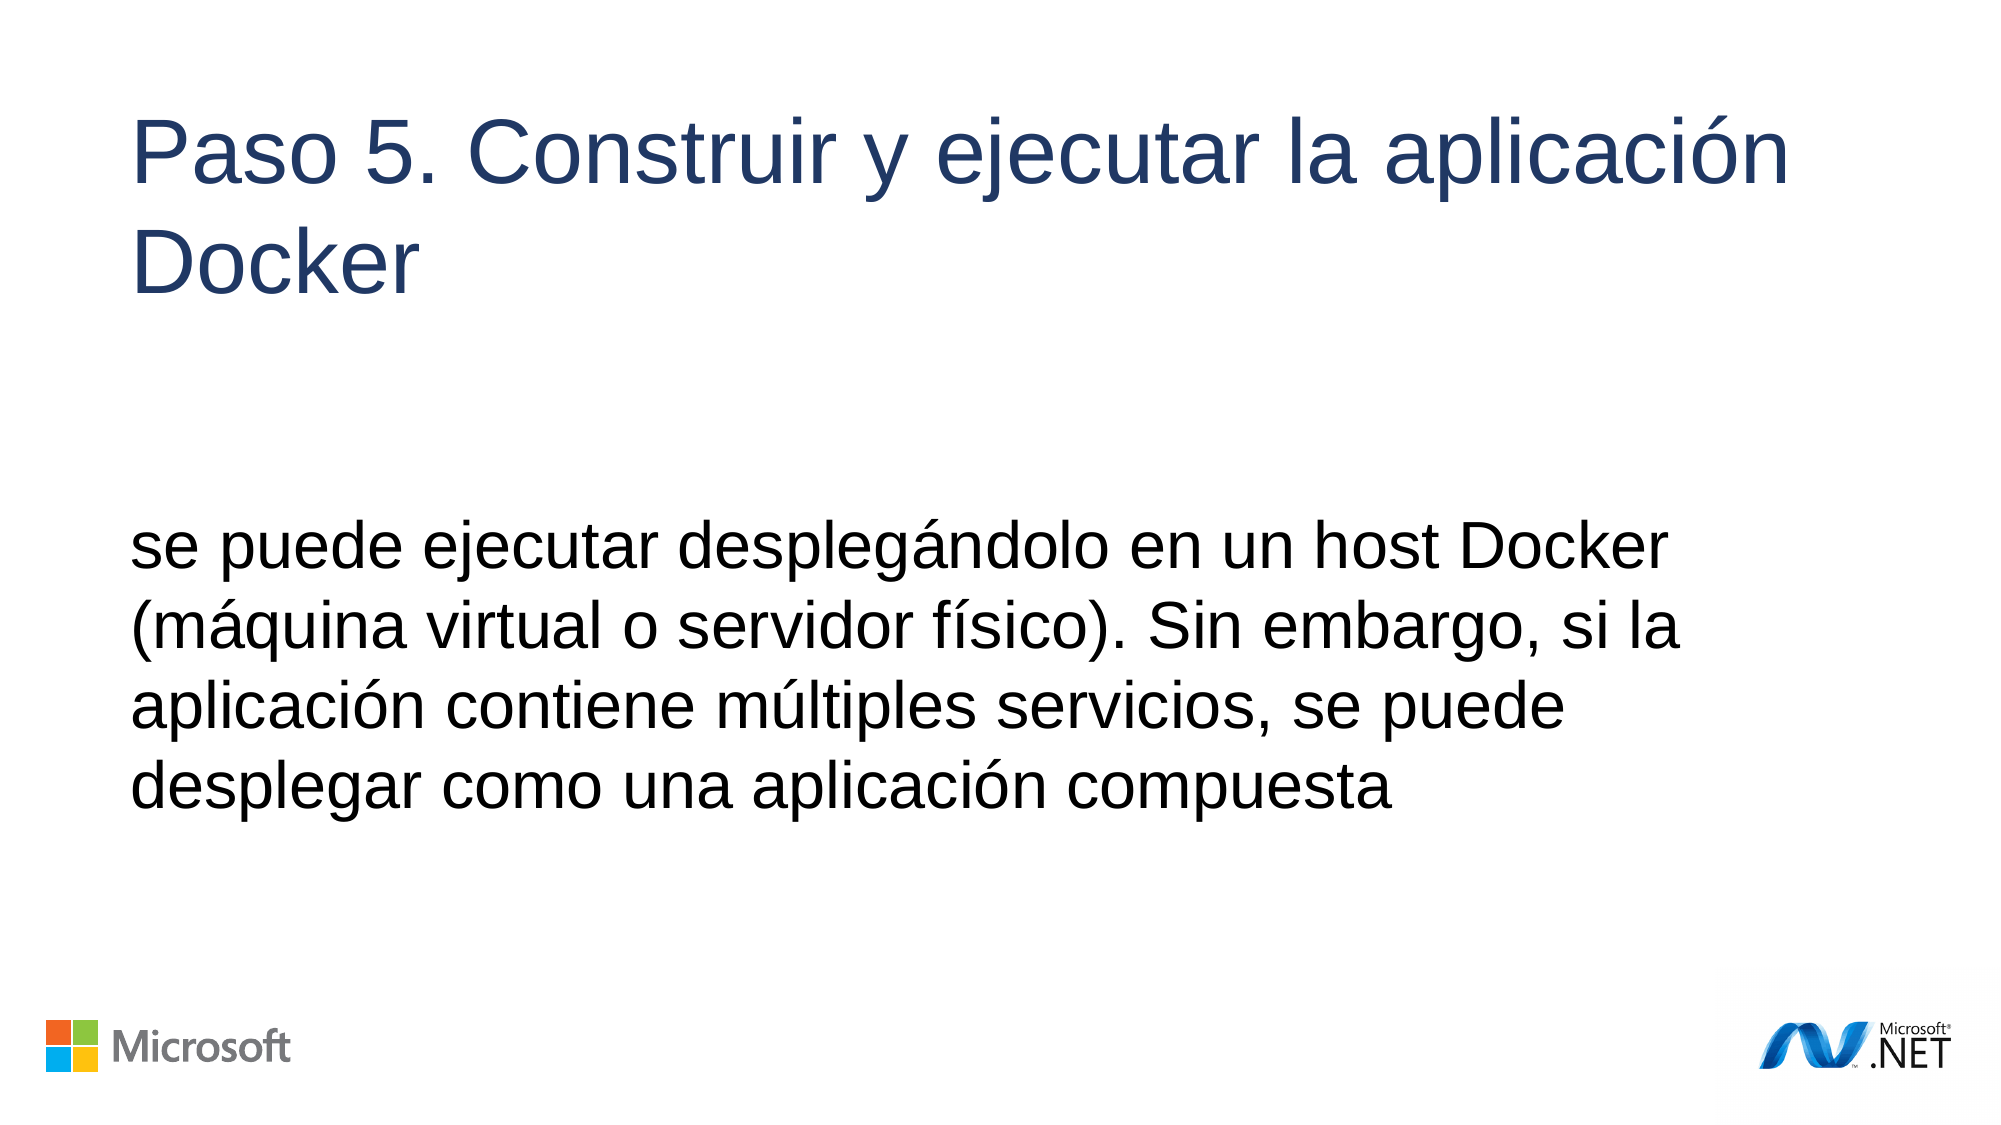

Paso 5. Construir y ejecutar la aplicación Docker
se puede ejecutar desplegándolo en un host Docker (máquina virtual o servidor físico). Sin embargo, si la aplicación contiene múltiples servicios, se puede desplegar como una aplicación compuesta